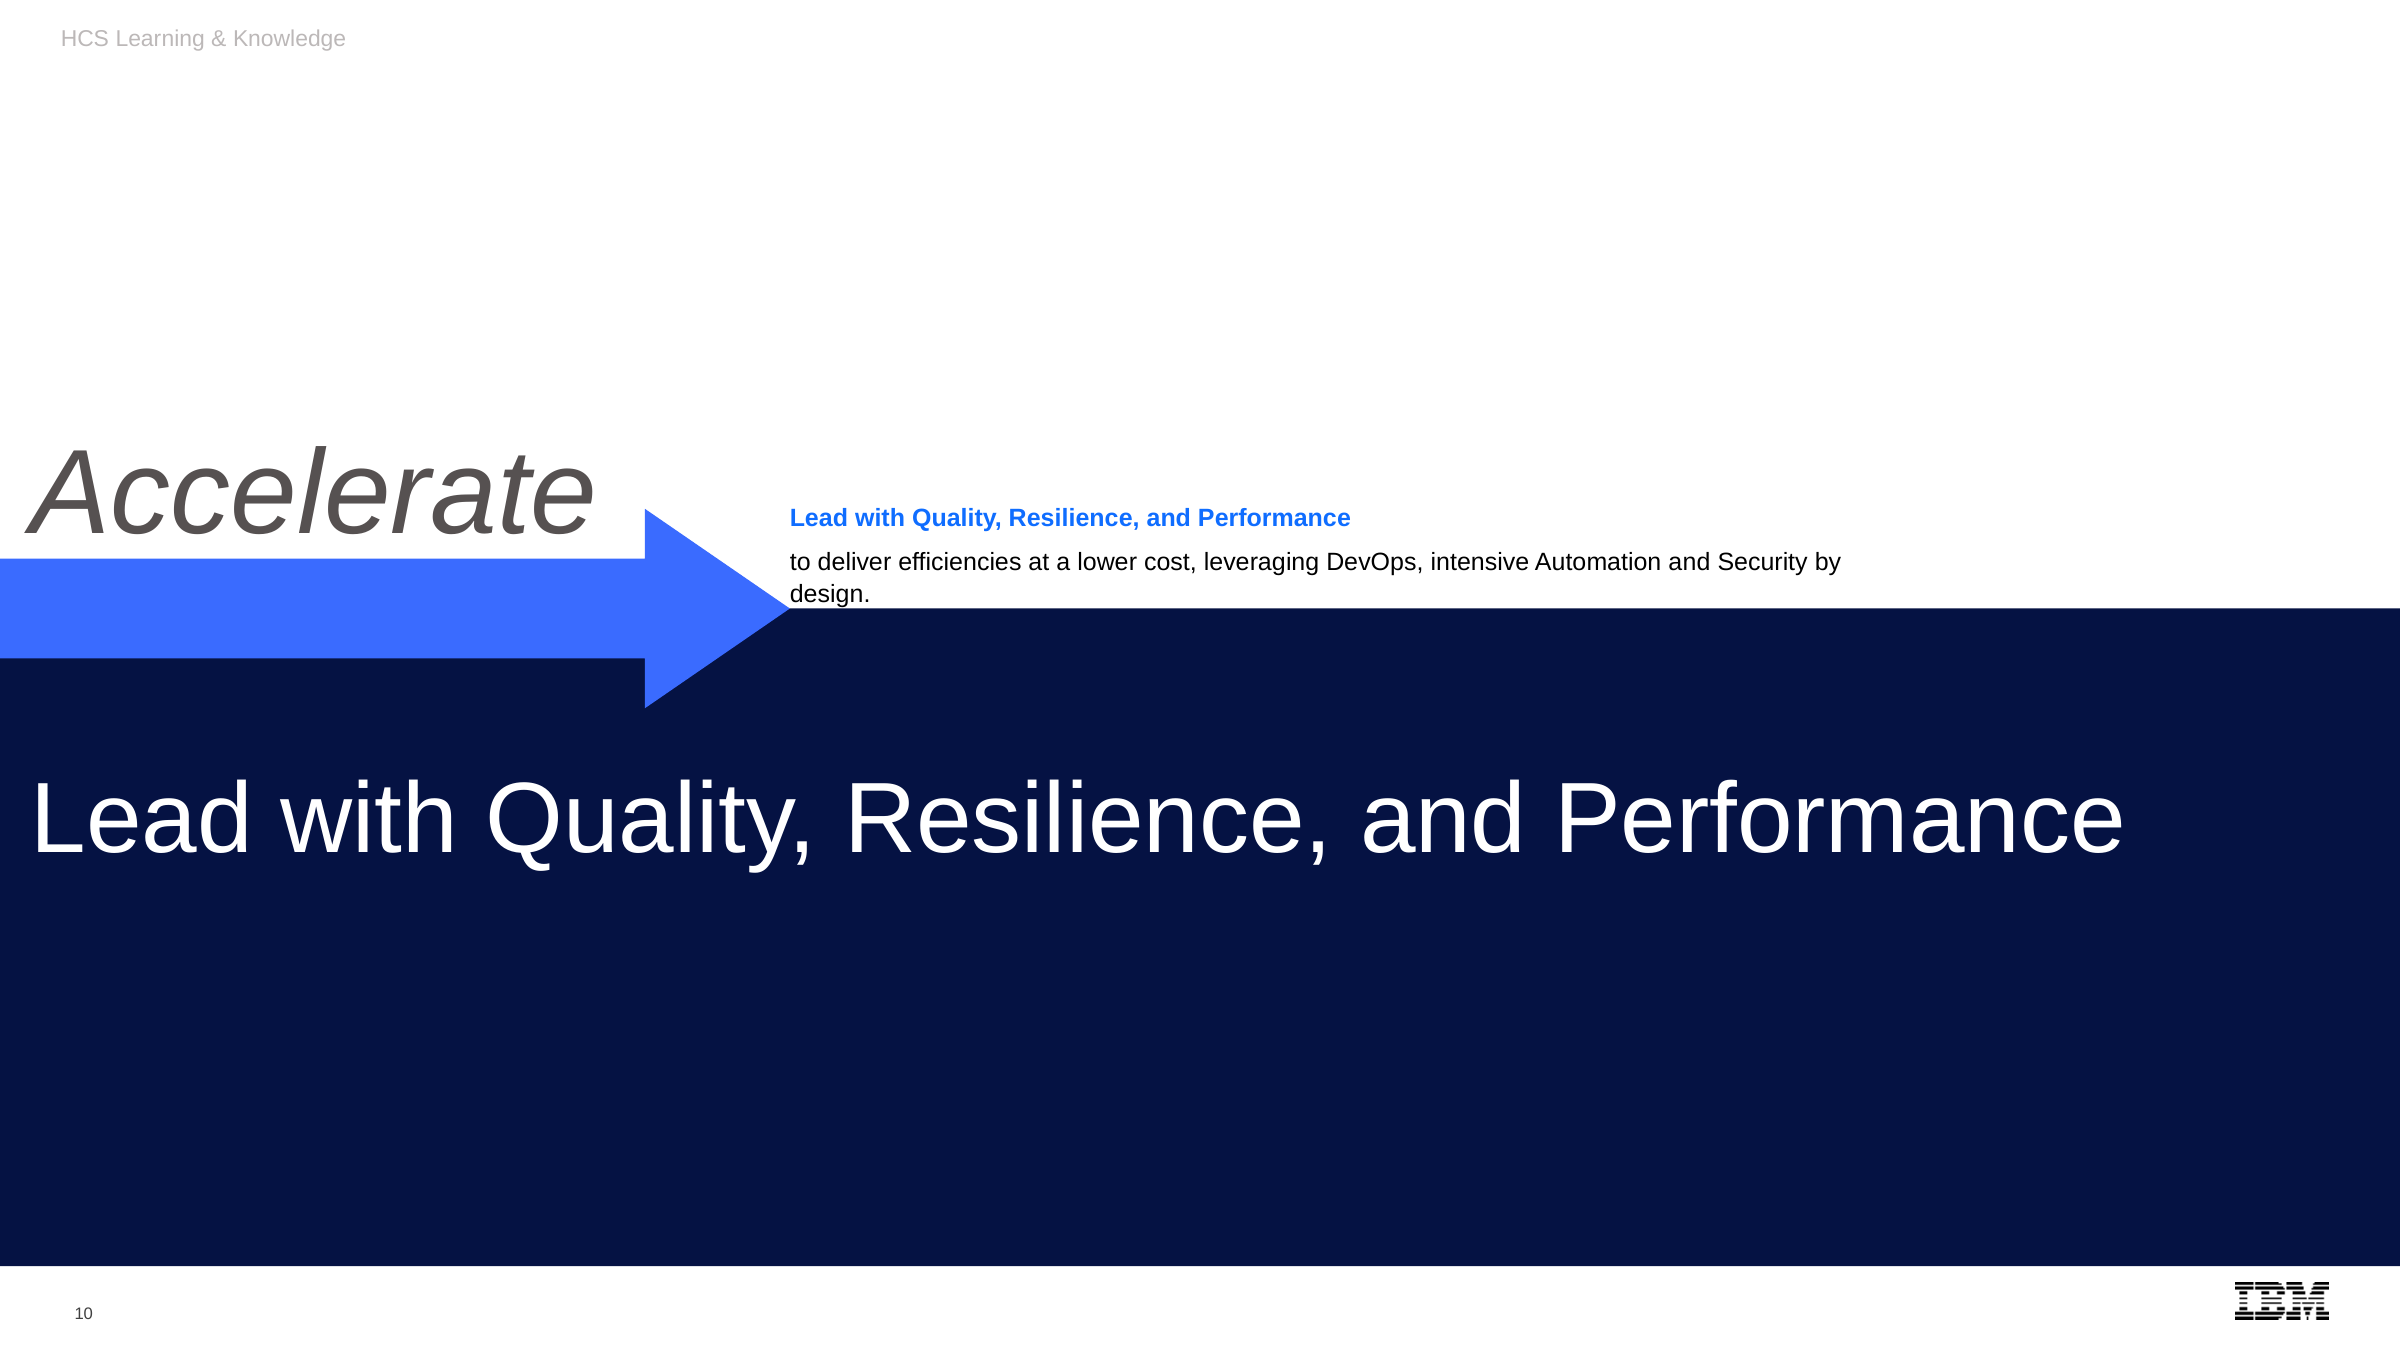

Accelerate
Lead with Quality, Resilience, and Performance
to deliver efficiencies at a lower cost, leveraging DevOps, intensive Automation and Security by design.

Lead with Quality, Resilience, and Performance